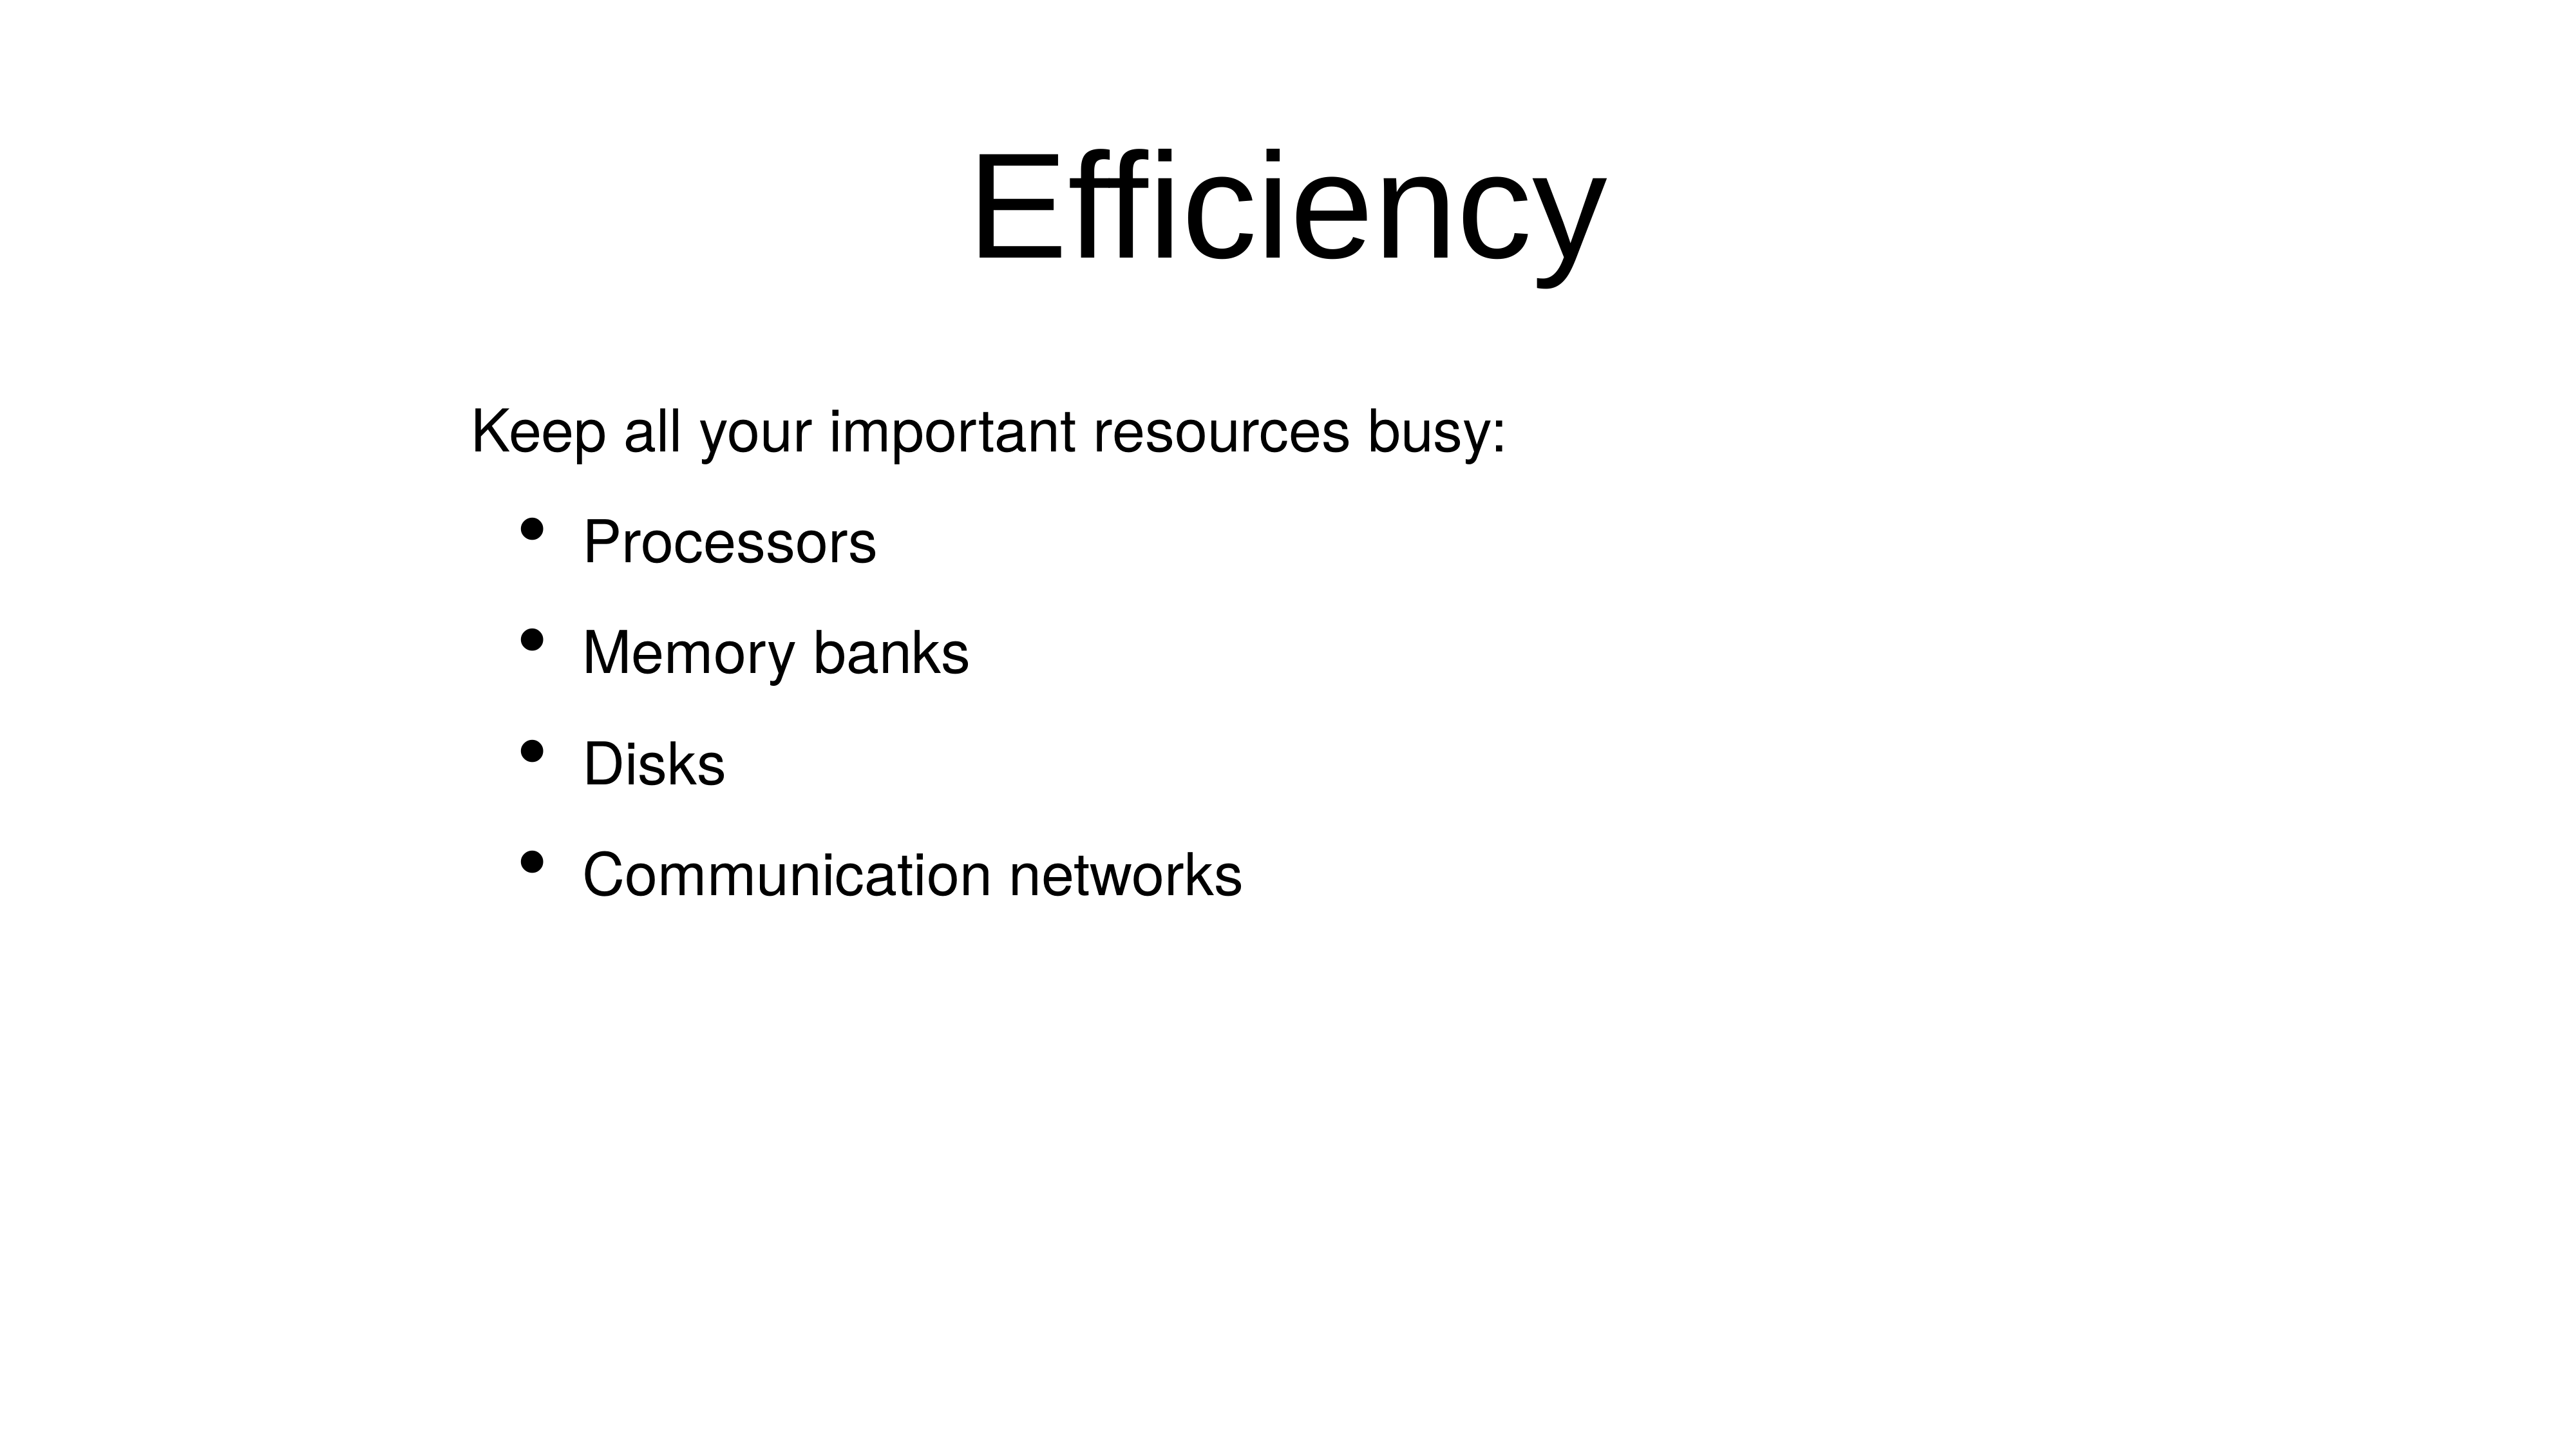

# Efficiency
Keep all your important resources busy:
Processors
Memory banks
Disks
Communication networks
24